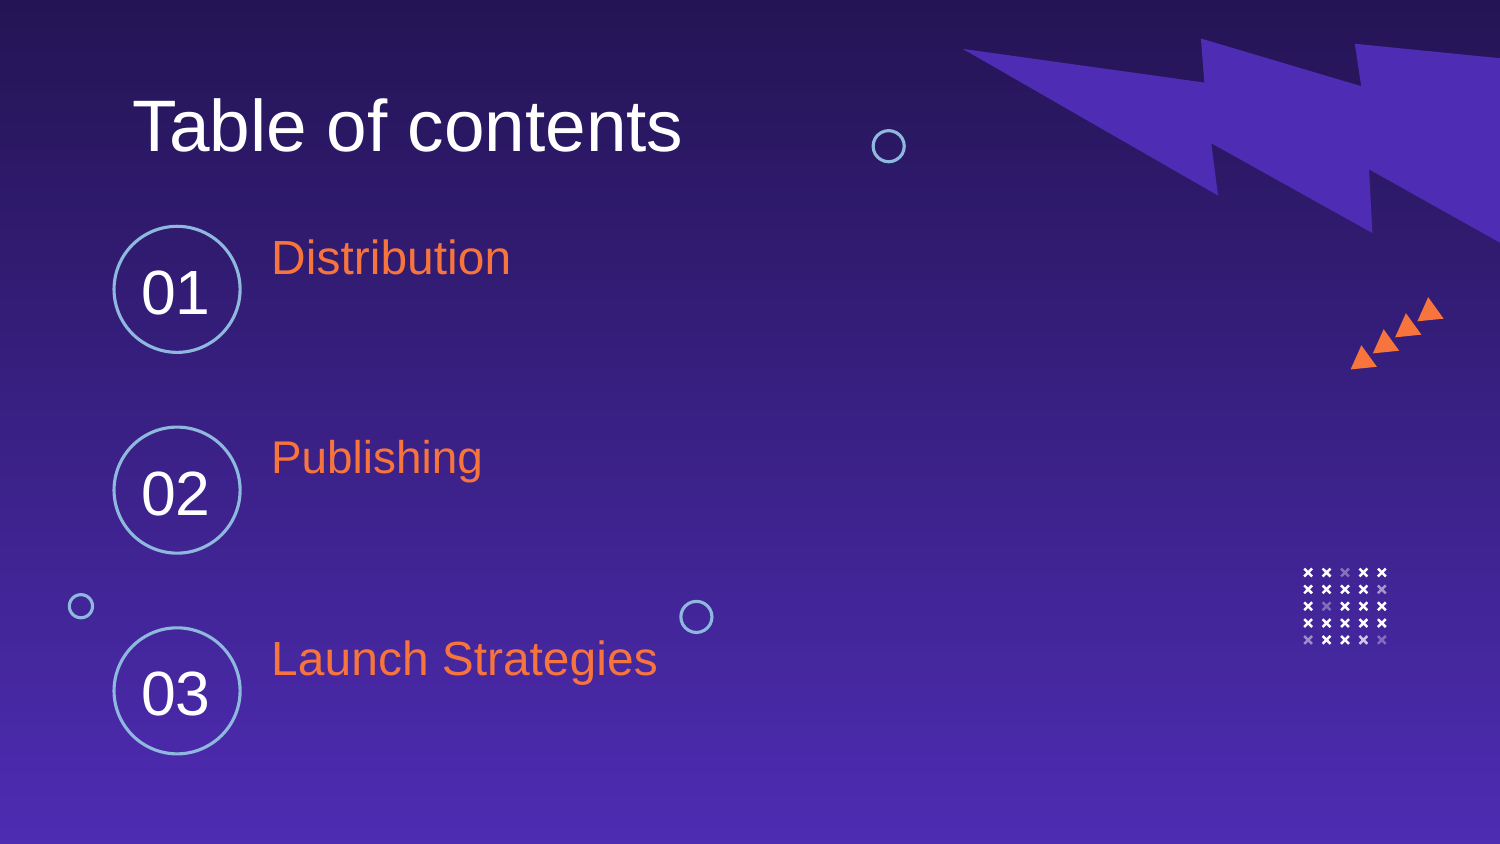

Table of contents

01

# Distribution

02

Publishing

03

Launch Strategies